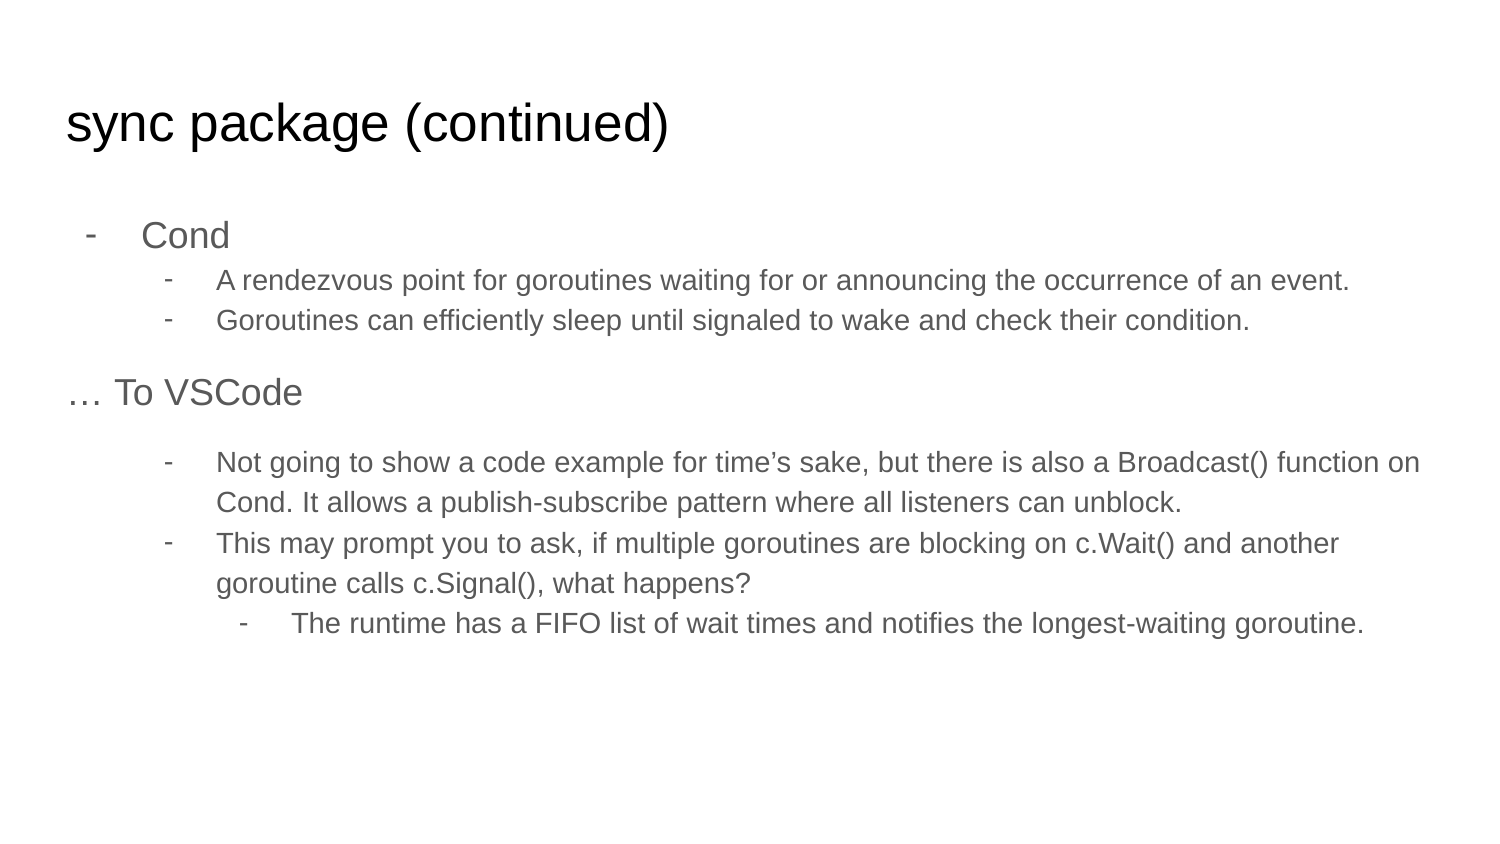

# sync package (continued)
Cond
A rendezvous point for goroutines waiting for or announcing the occurrence of an event.
Goroutines can efficiently sleep until signaled to wake and check their condition.
… To VSCode
Not going to show a code example for time’s sake, but there is also a Broadcast() function on Cond. It allows a publish-subscribe pattern where all listeners can unblock.
This may prompt you to ask, if multiple goroutines are blocking on c.Wait() and another goroutine calls c.Signal(), what happens?
The runtime has a FIFO list of wait times and notifies the longest-waiting goroutine.